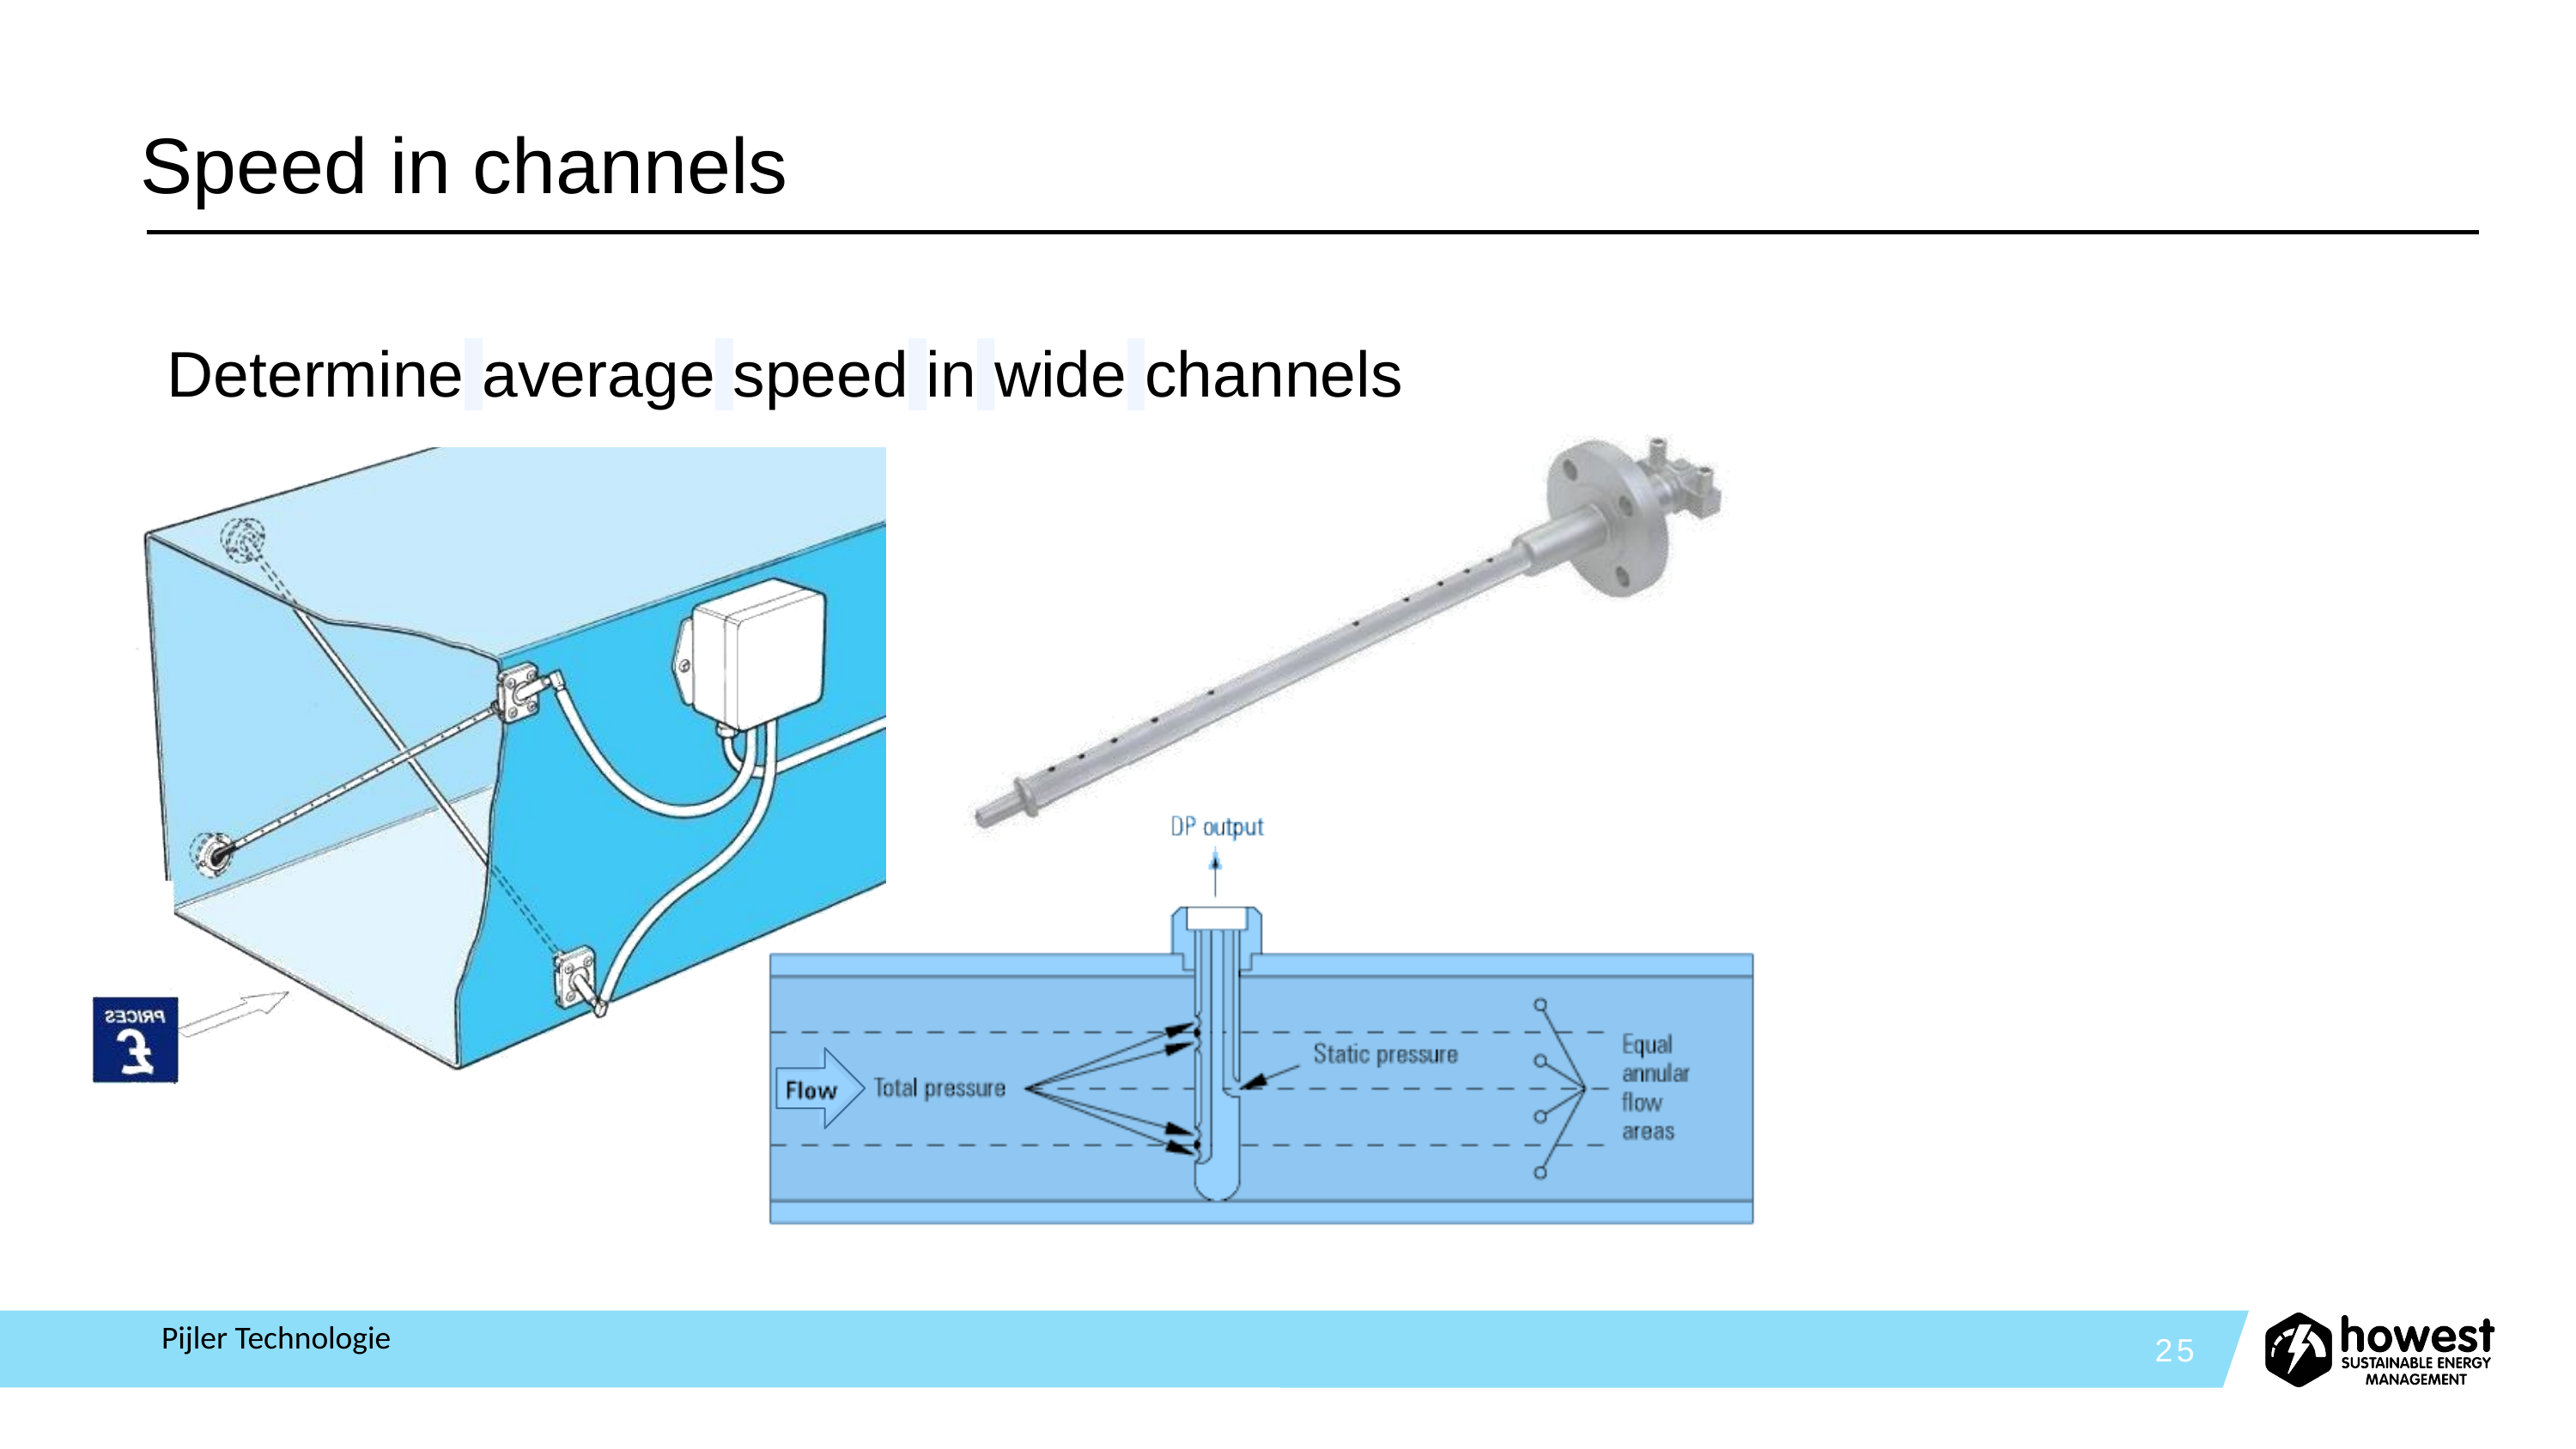

# Speed in channels
Determine average speed in wide channels

Pijler Technologie
25